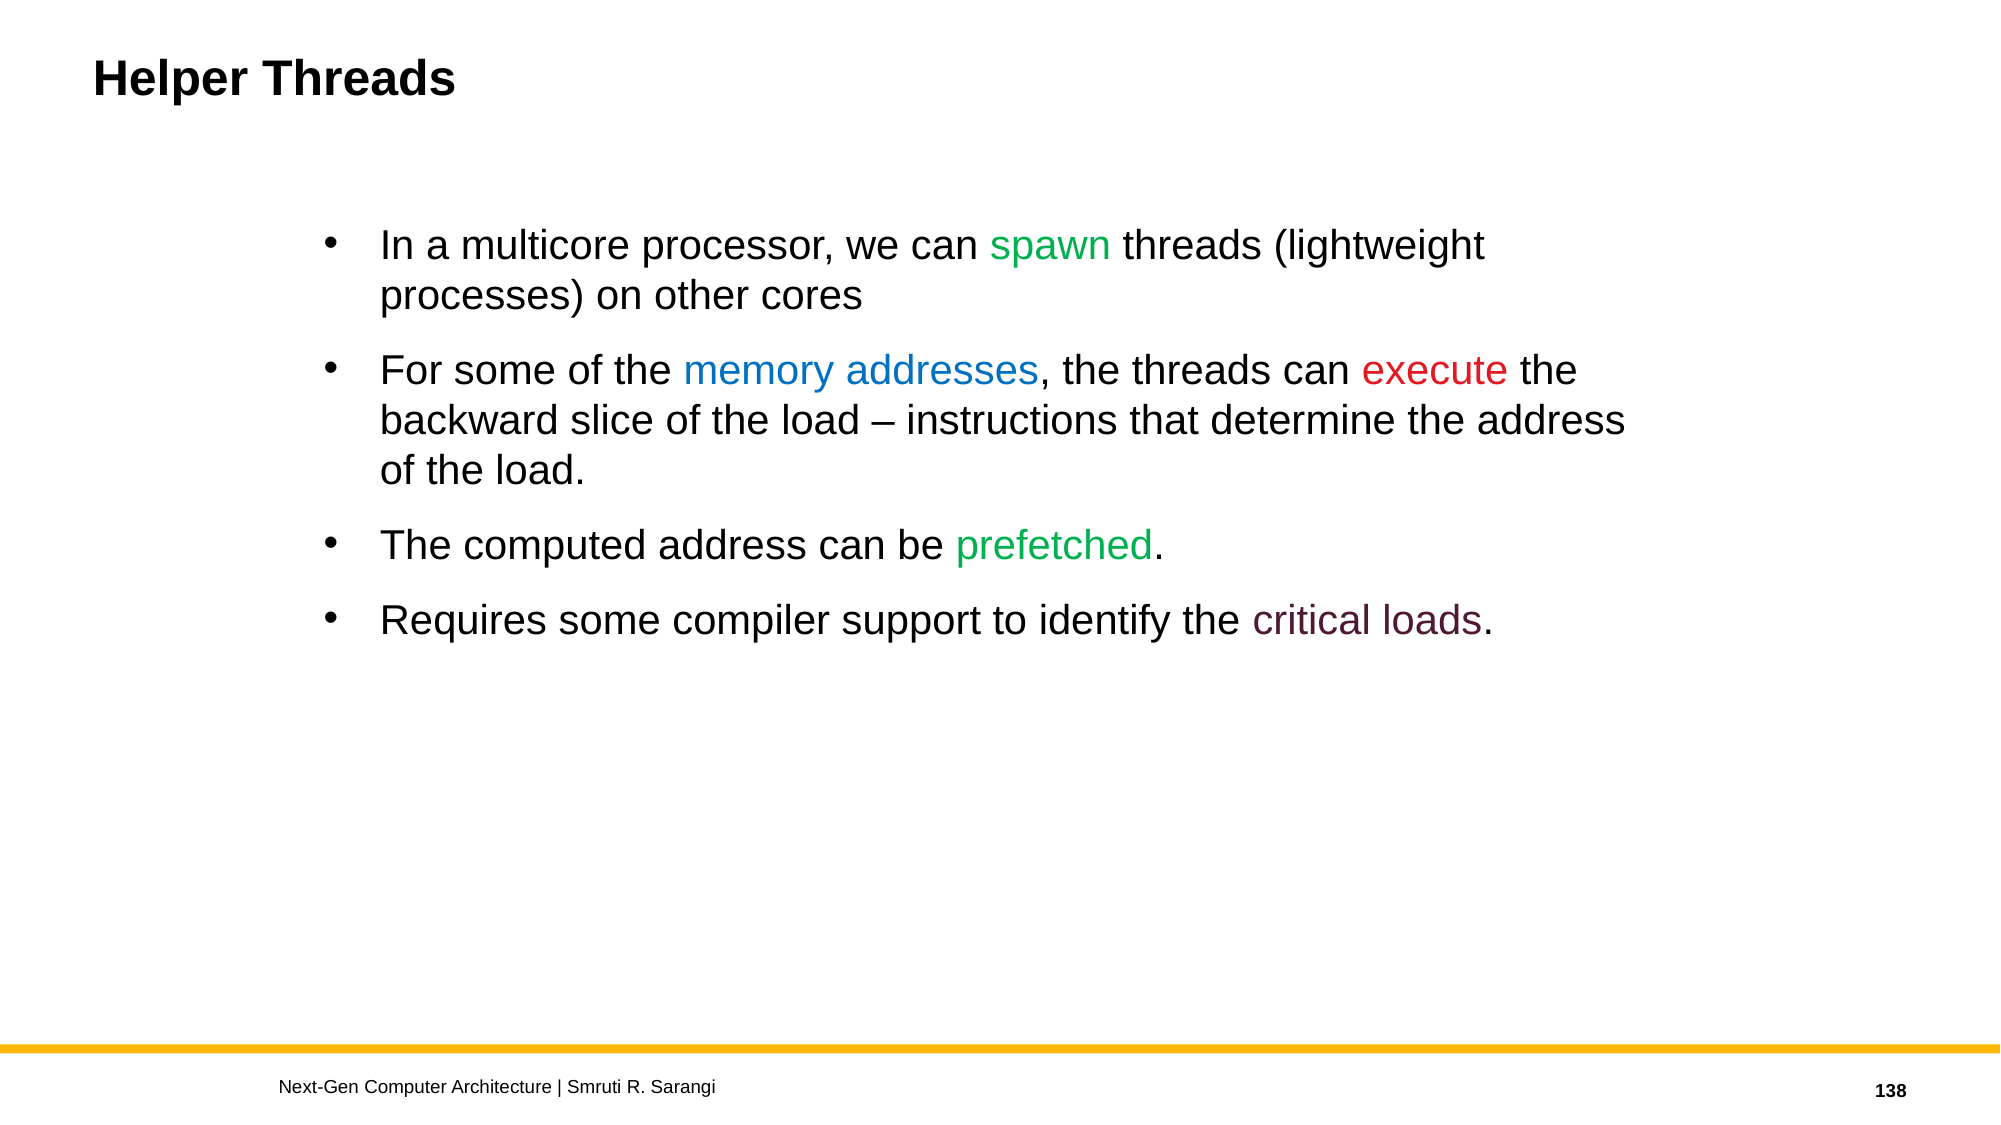

# Helper Threads
In a multicore processor, we can spawn threads (lightweight processes) on other cores
For some of the memory addresses, the threads can execute the backward slice of the load – instructions that determine the address of the load.
The computed address can be prefetched.
Requires some compiler support to identify the critical loads.
Next-Gen Computer Architecture | Smruti R. Sarangi
138